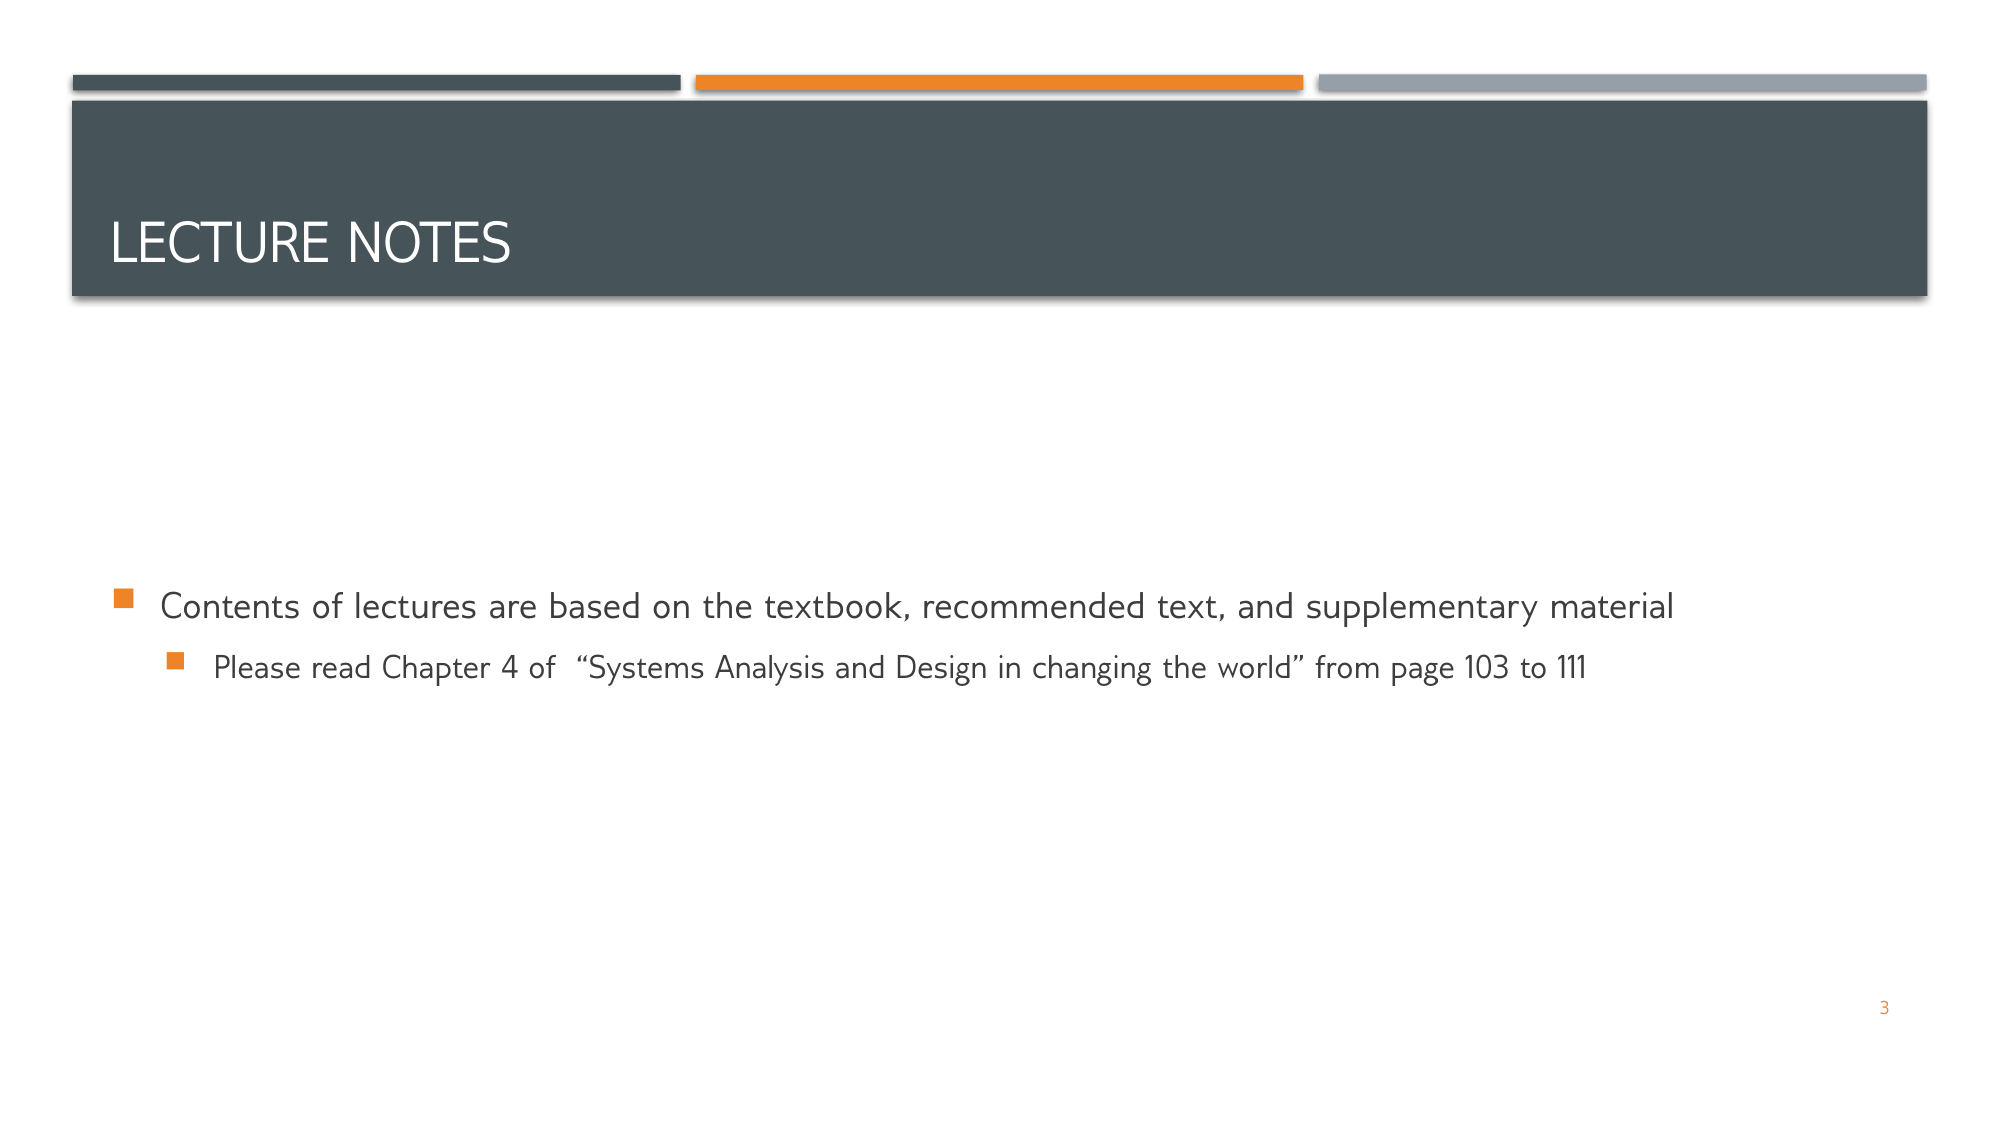

# Lecture Notes
Contents of lectures are based on the textbook, recommended text, and supplementary material
Please read Chapter 4 of  “Systems Analysis and Design in changing the world” from page 103 to 111

3